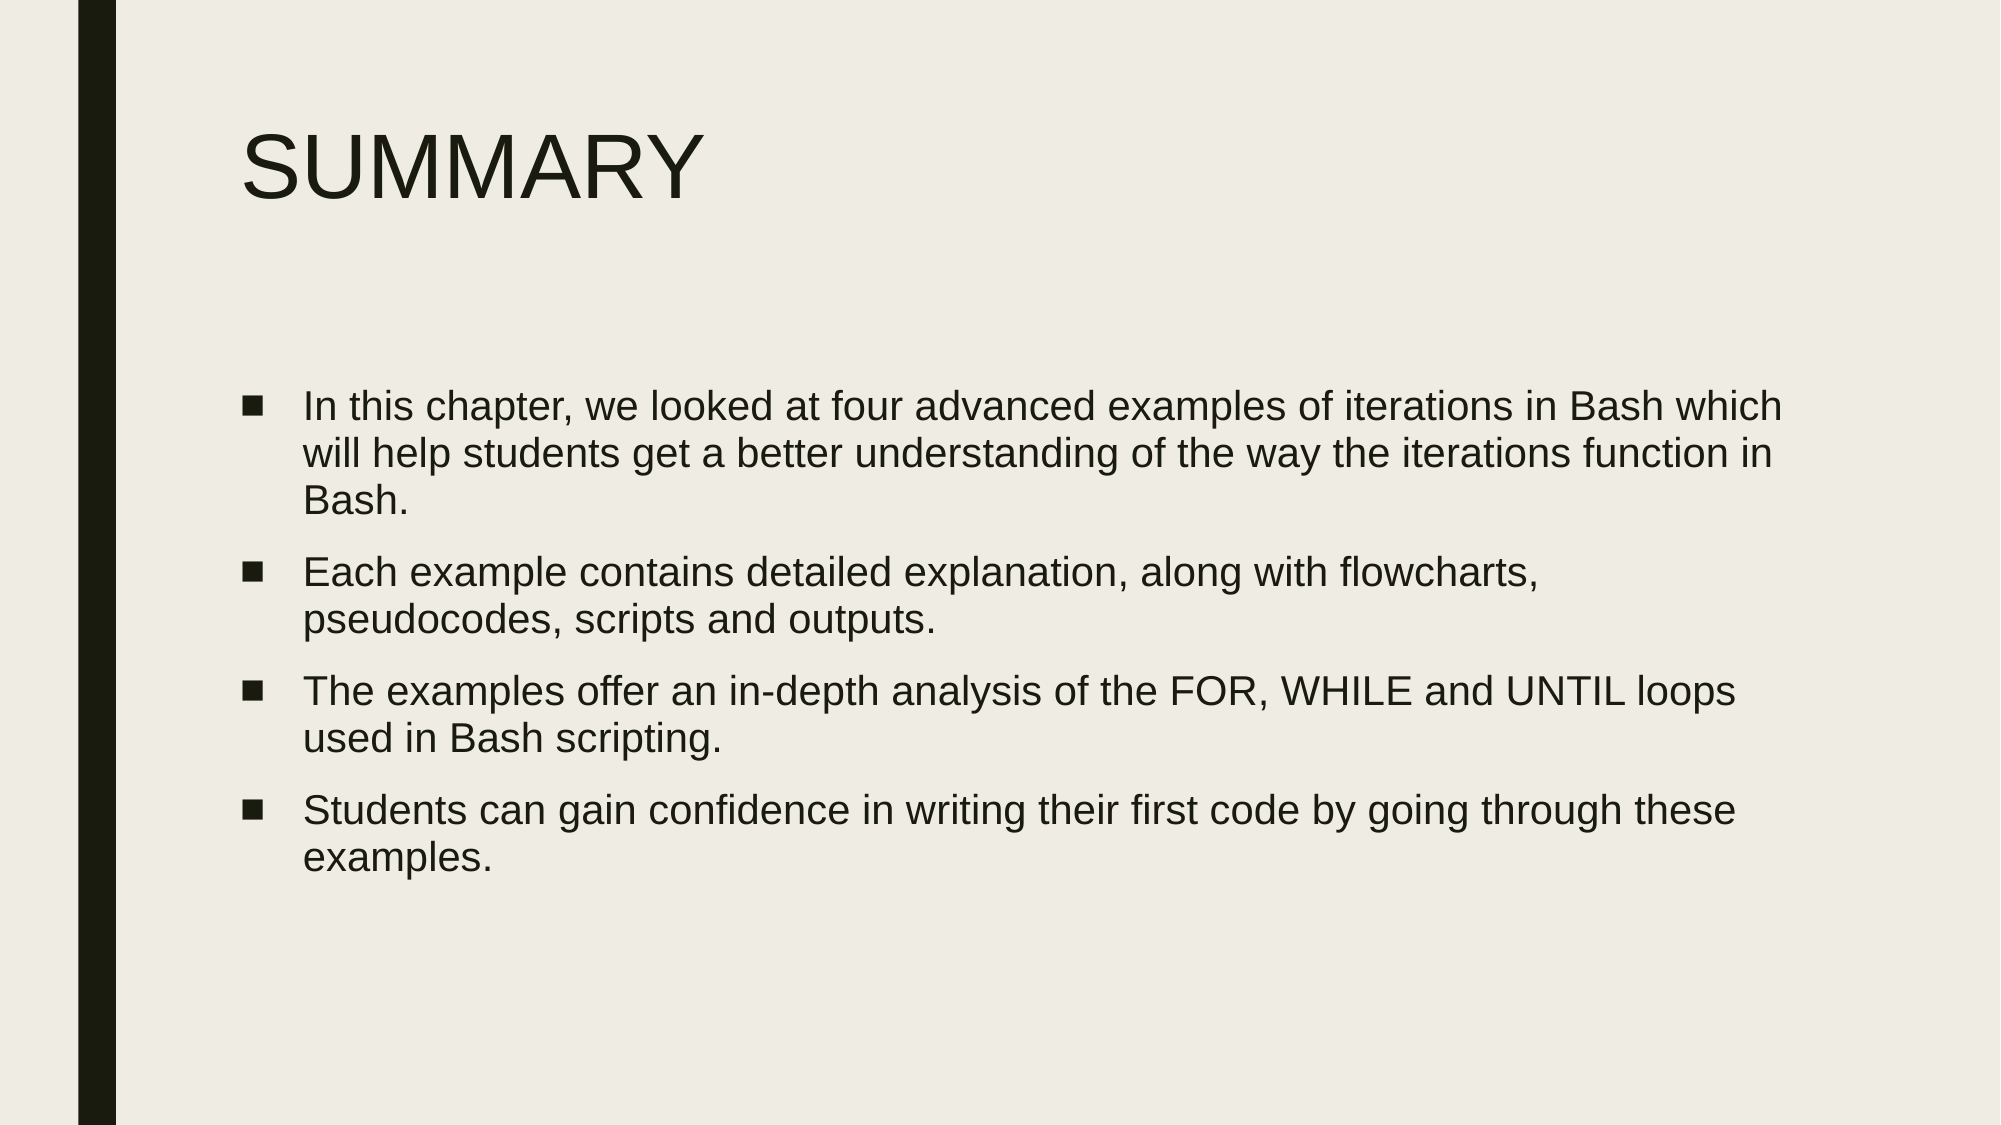

# SUMMARY
In this chapter, we looked at four advanced examples of iterations in Bash which will help students get a better understanding of the way the iterations function in Bash.
Each example contains detailed explanation, along with flowcharts, pseudocodes, scripts and outputs.
The examples offer an in-depth analysis of the FOR, WHILE and UNTIL loops used in Bash scripting.
Students can gain confidence in writing their first code by going through these examples.